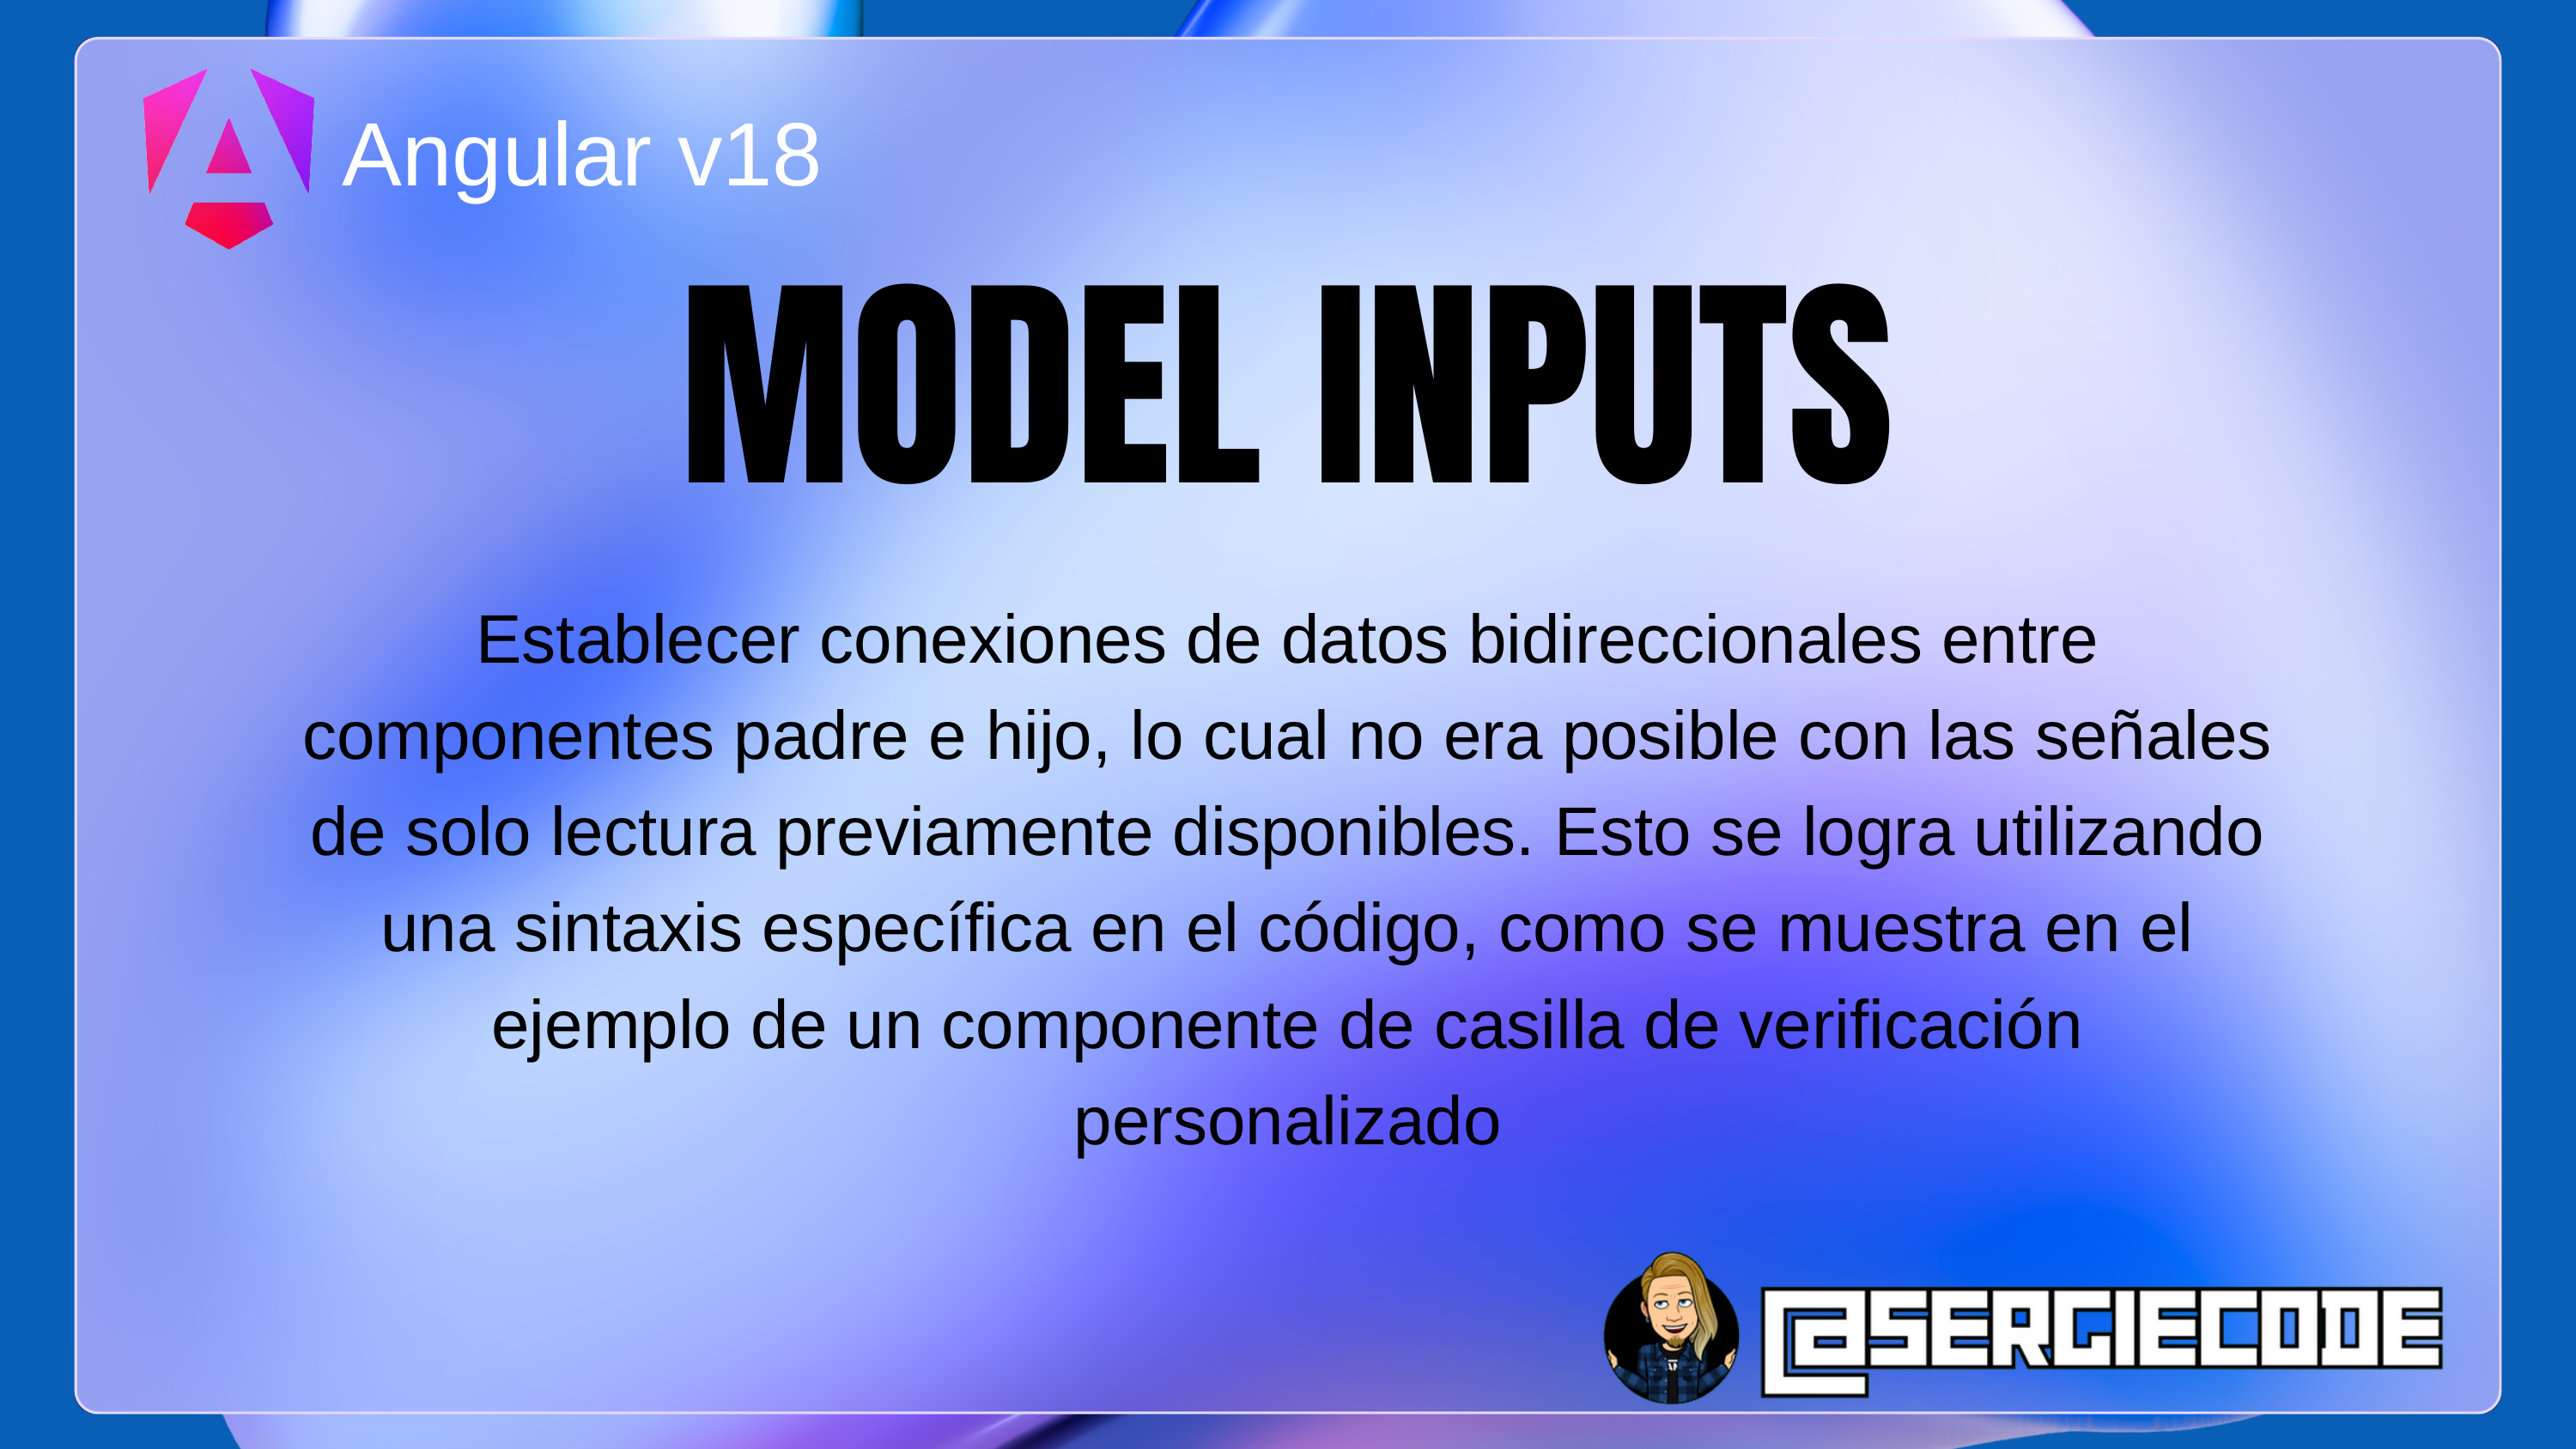

Angular v18
MODEL INPUTS
Establecer conexiones de datos bidireccionales entre componentes padre e hijo, lo cual no era posible con las señales de solo lectura previamente disponibles. Esto se logra utilizando una sintaxis específica en el código, como se muestra en el ejemplo de un componente de casilla de verificación personalizado